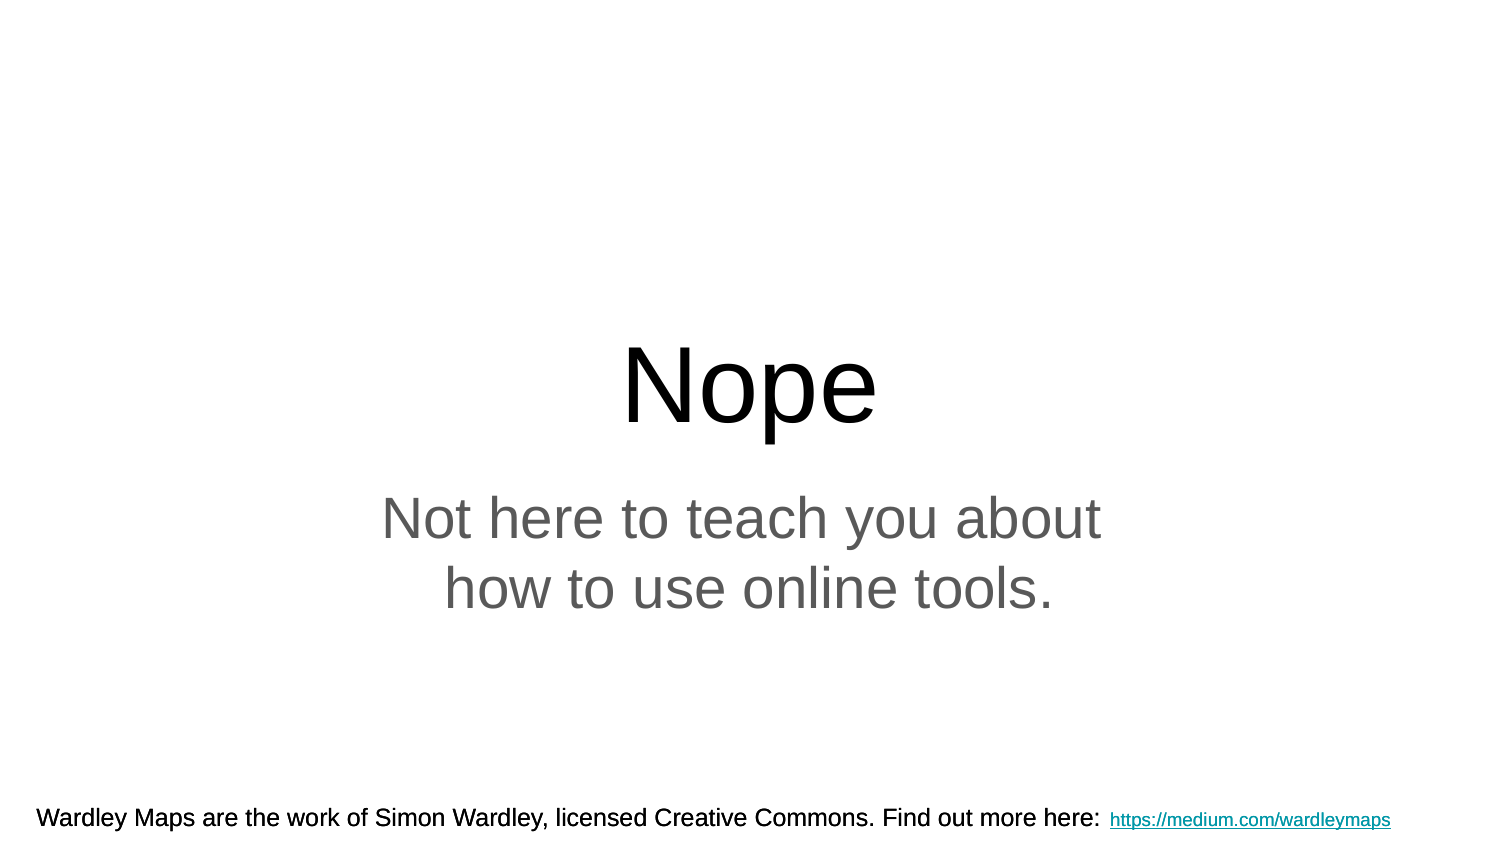

# Nope
Not here to teach you about
how to use online tools.